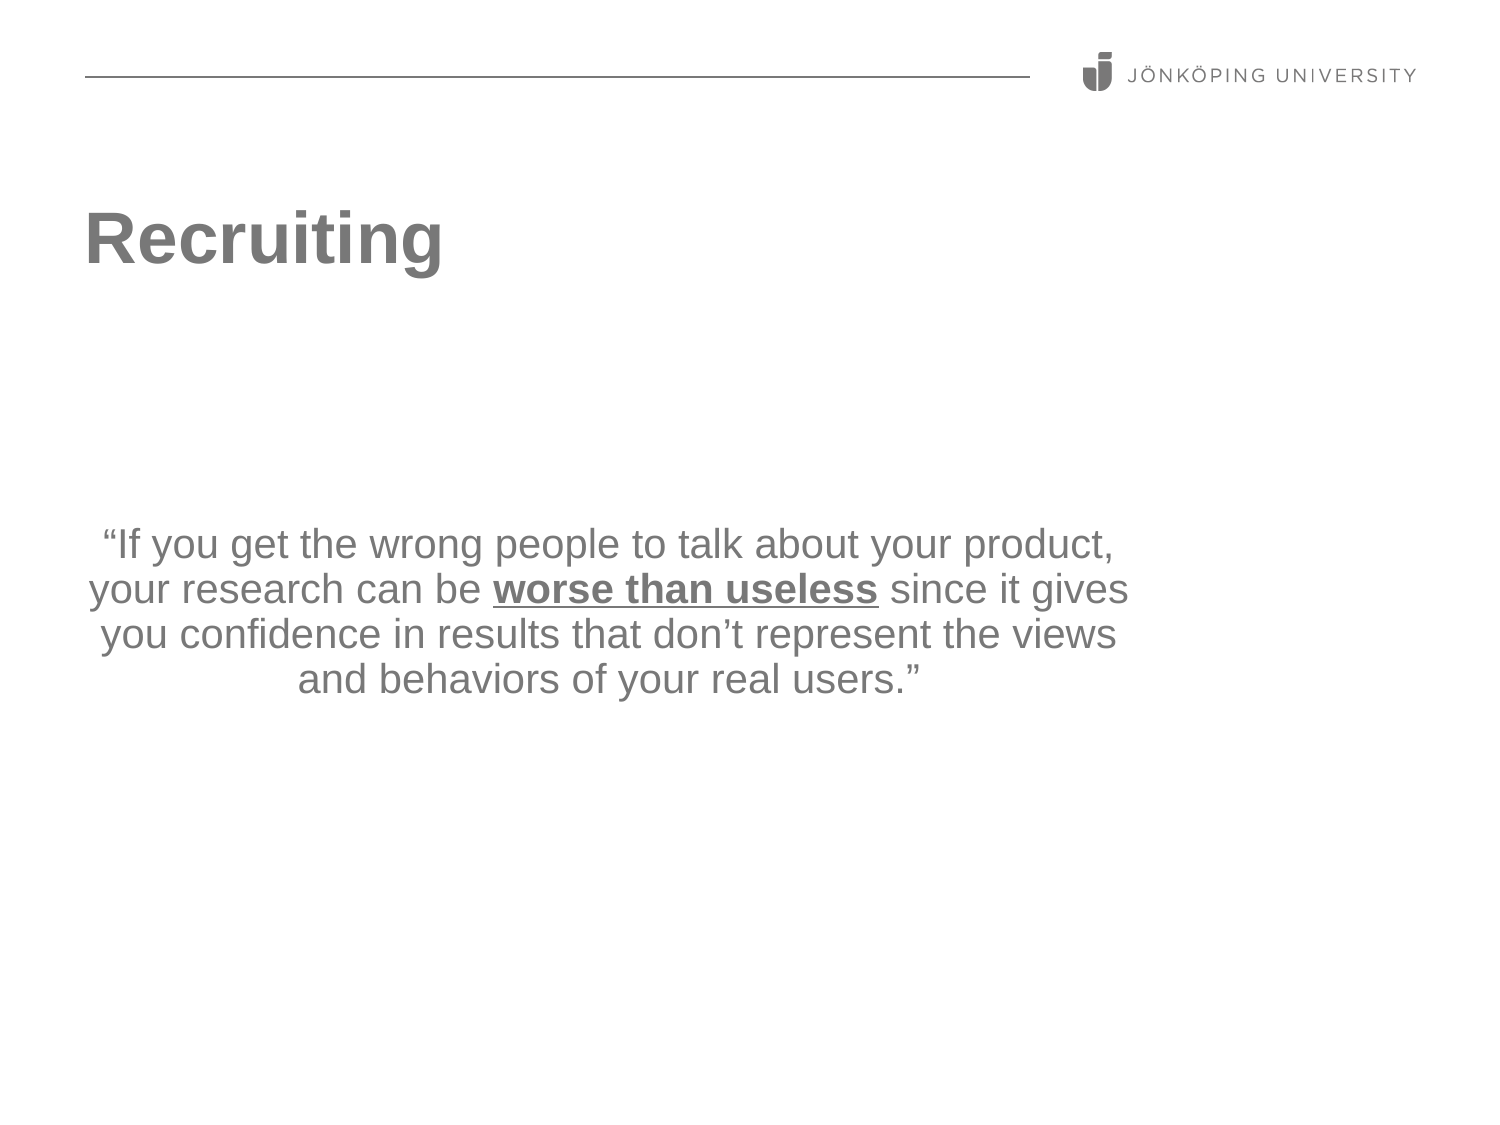

# Recruiting

“If you get the wrong people to talk about your product, your research can be worse than useless since it gives you confidence in results that don’t represent the views and behaviors of your real users.”